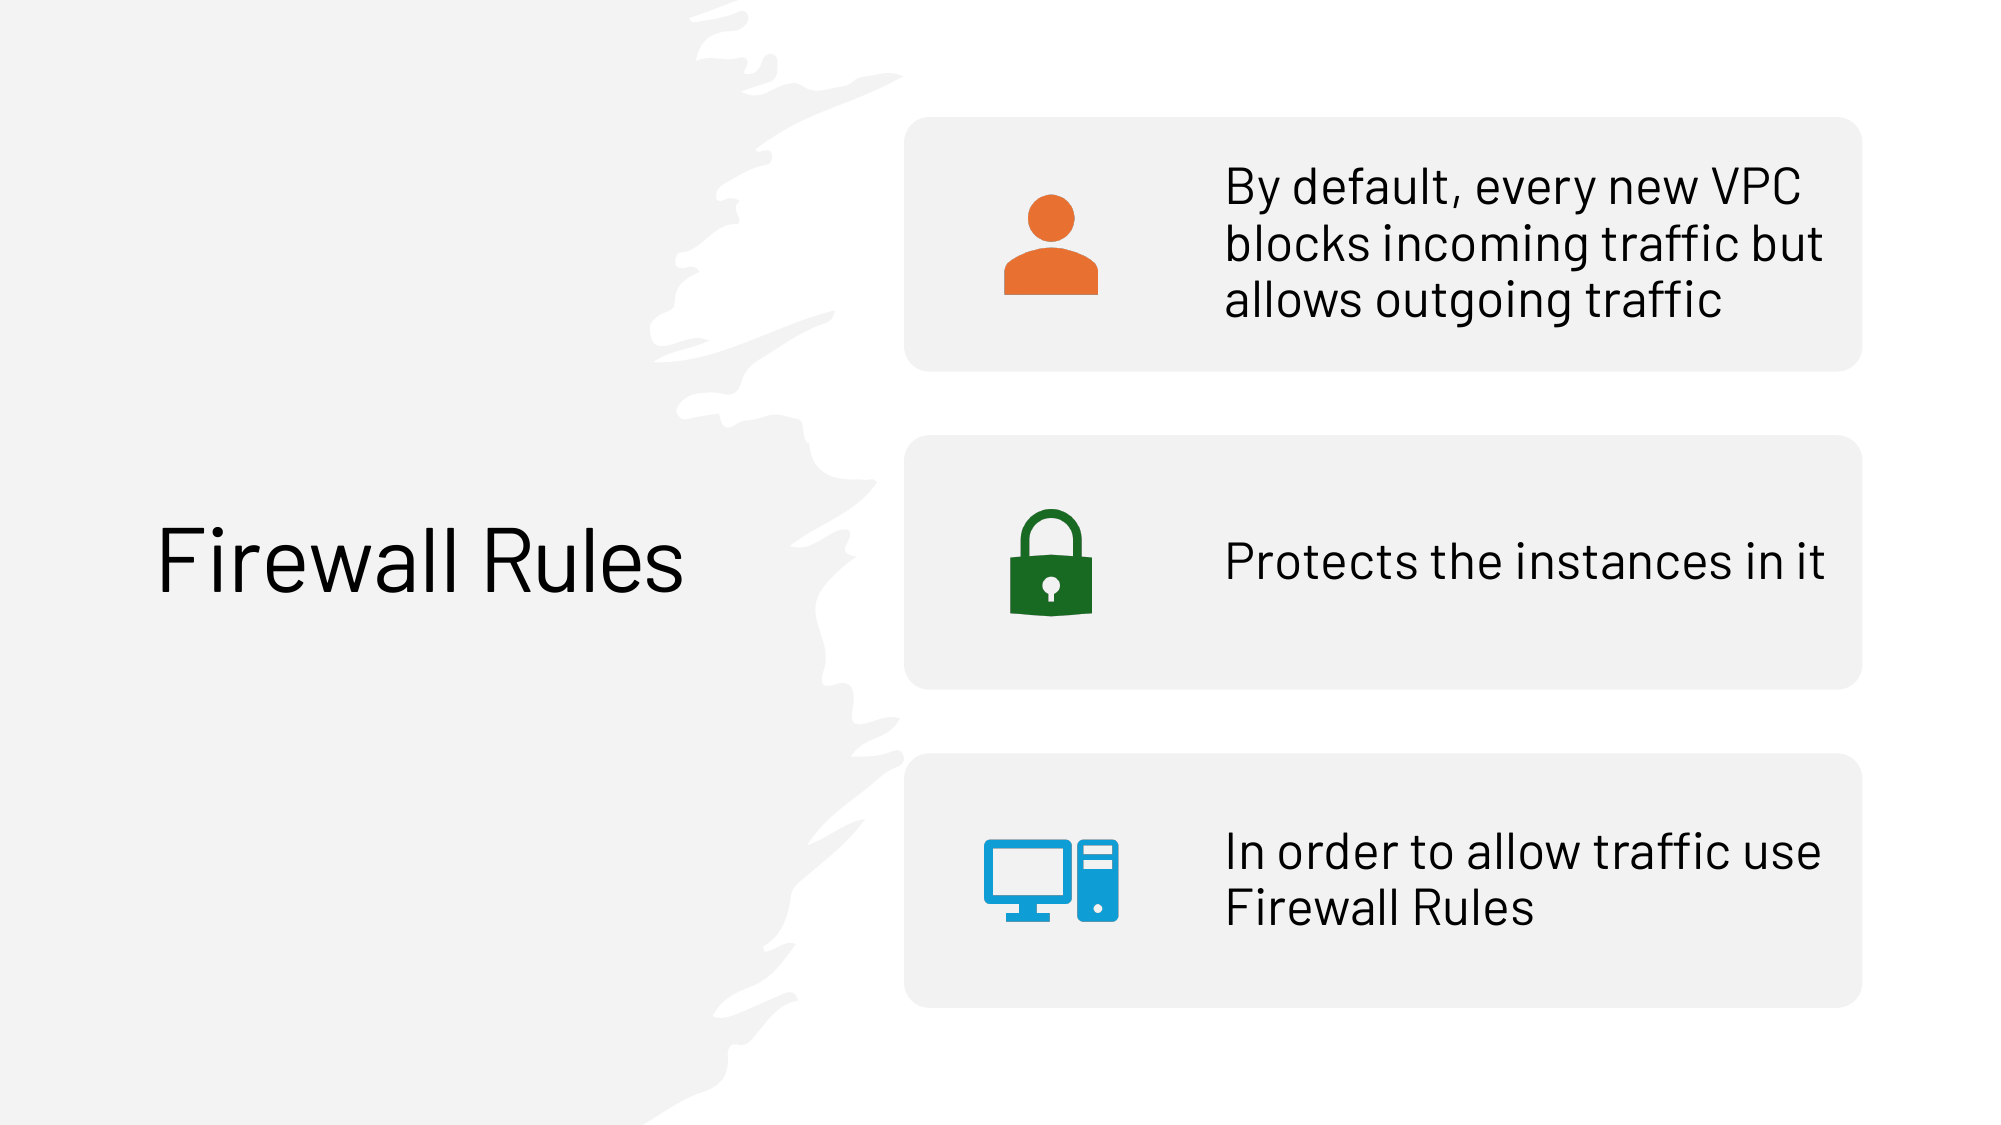

# Firewall Rules
By default, every new VPC blocks incoming traffic but allows outgoing traffic
Protects the instances in it
In order to allow traffic use Firewall Rules